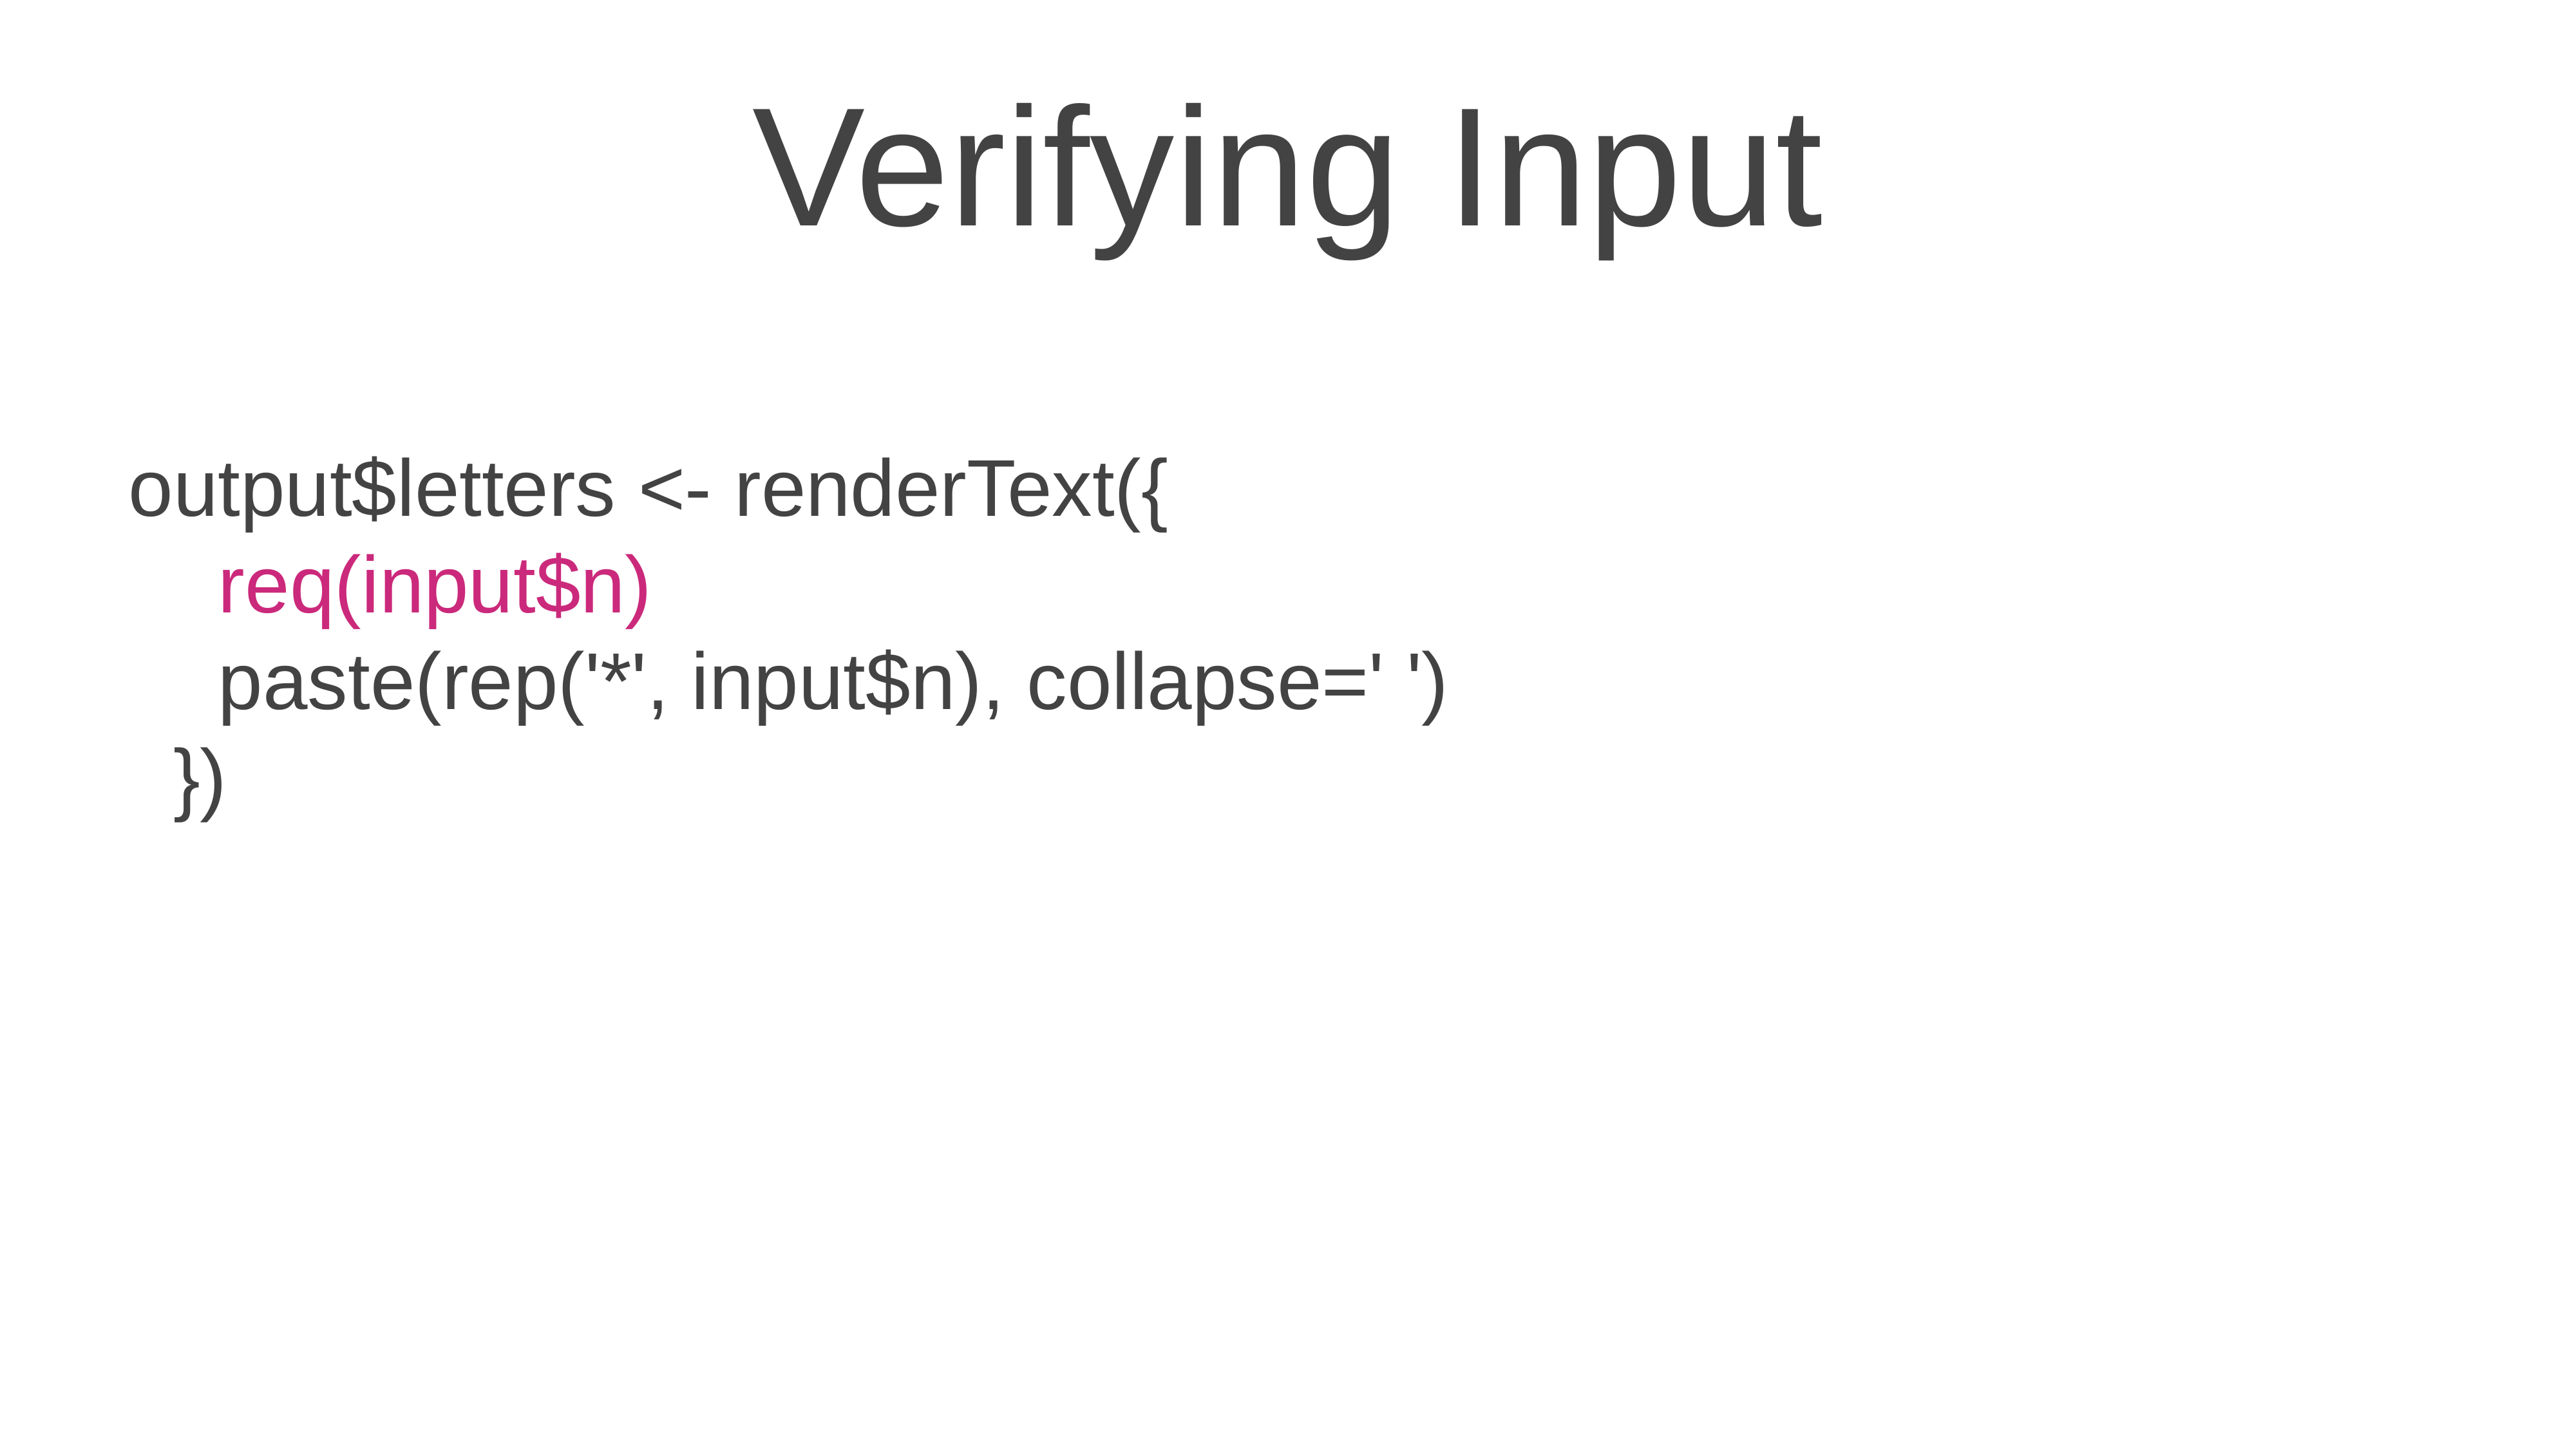

# Verifying Input

output$letters <- renderText({
    req(input$n)
    paste(rep('*', input$n), collapse=' ')
  })